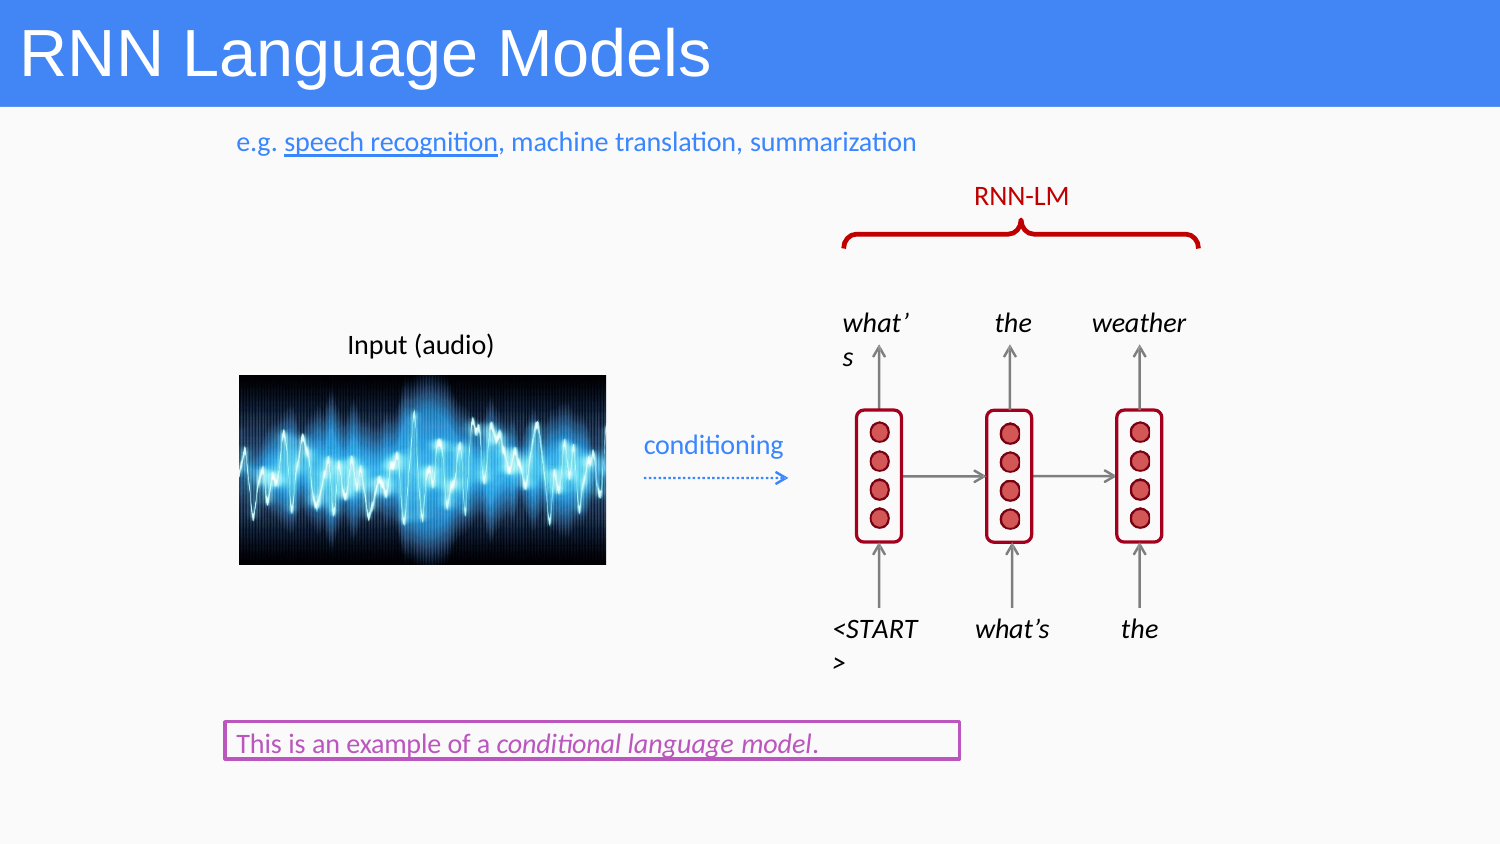

# RNN Language Models
e.g. speech recognition, machine translation, summarization
RNN-LM

what’s
the
weather
Input (audio)

conditioning

<START>
what’s
the
This is an example of a conditional language model.